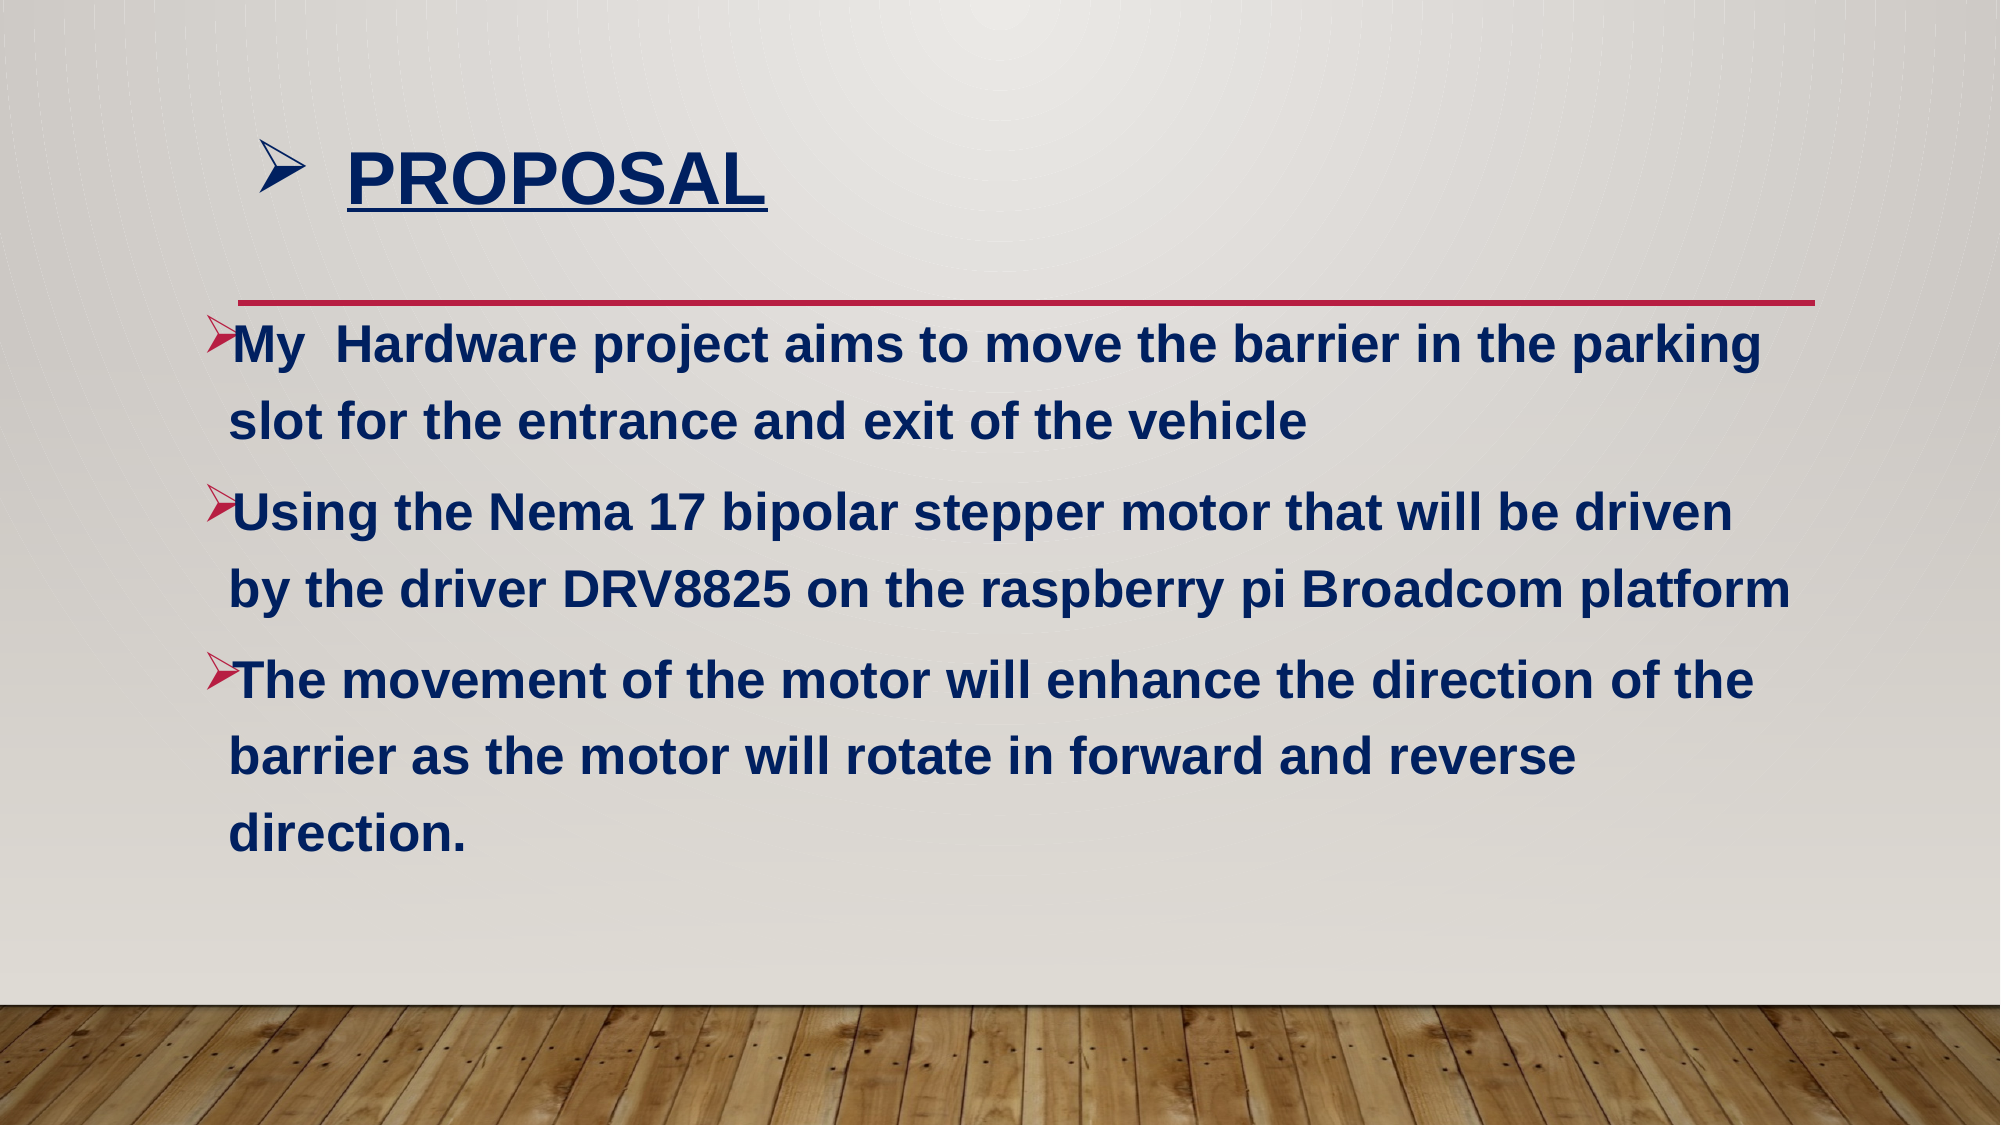

# Proposal
My  Hardware project aims to move the barrier in the parking slot for the entrance and exit of the vehicle
Using the Nema 17 bipolar stepper motor that will be driven by the driver DRV8825 on the raspberry pi Broadcom platform
The movement of the motor will enhance the direction of the barrier as the motor will rotate in forward and reverse direction.